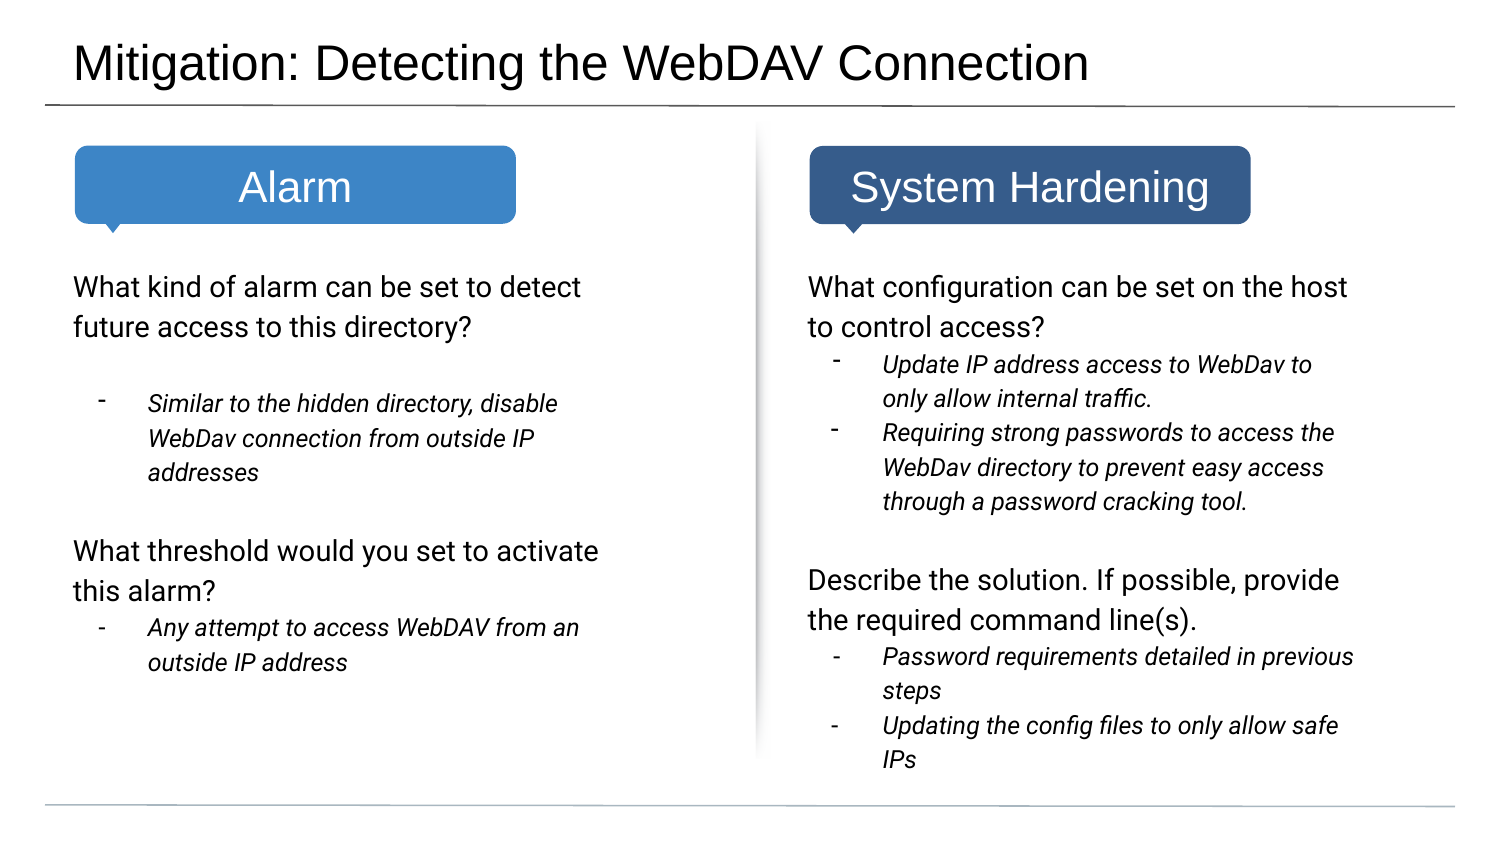

# Mitigation: Detecting the WebDAV Connection
What kind of alarm can be set to detect future access to this directory?

Similar to the hidden directory, disable WebDav connection from outside IP addresses

What threshold would you set to activate this alarm?
Any attempt to access WebDAV from an outside IP address

What configuration can be set on the host to control access?
Update IP address access to WebDav to only allow internal traffic.
Requiring strong passwords to access the WebDav directory to prevent easy access through a password cracking tool.

Describe the solution. If possible, provide the required command line(s).
Password requirements detailed in previous steps
Updating the config files to only allow safe IPs